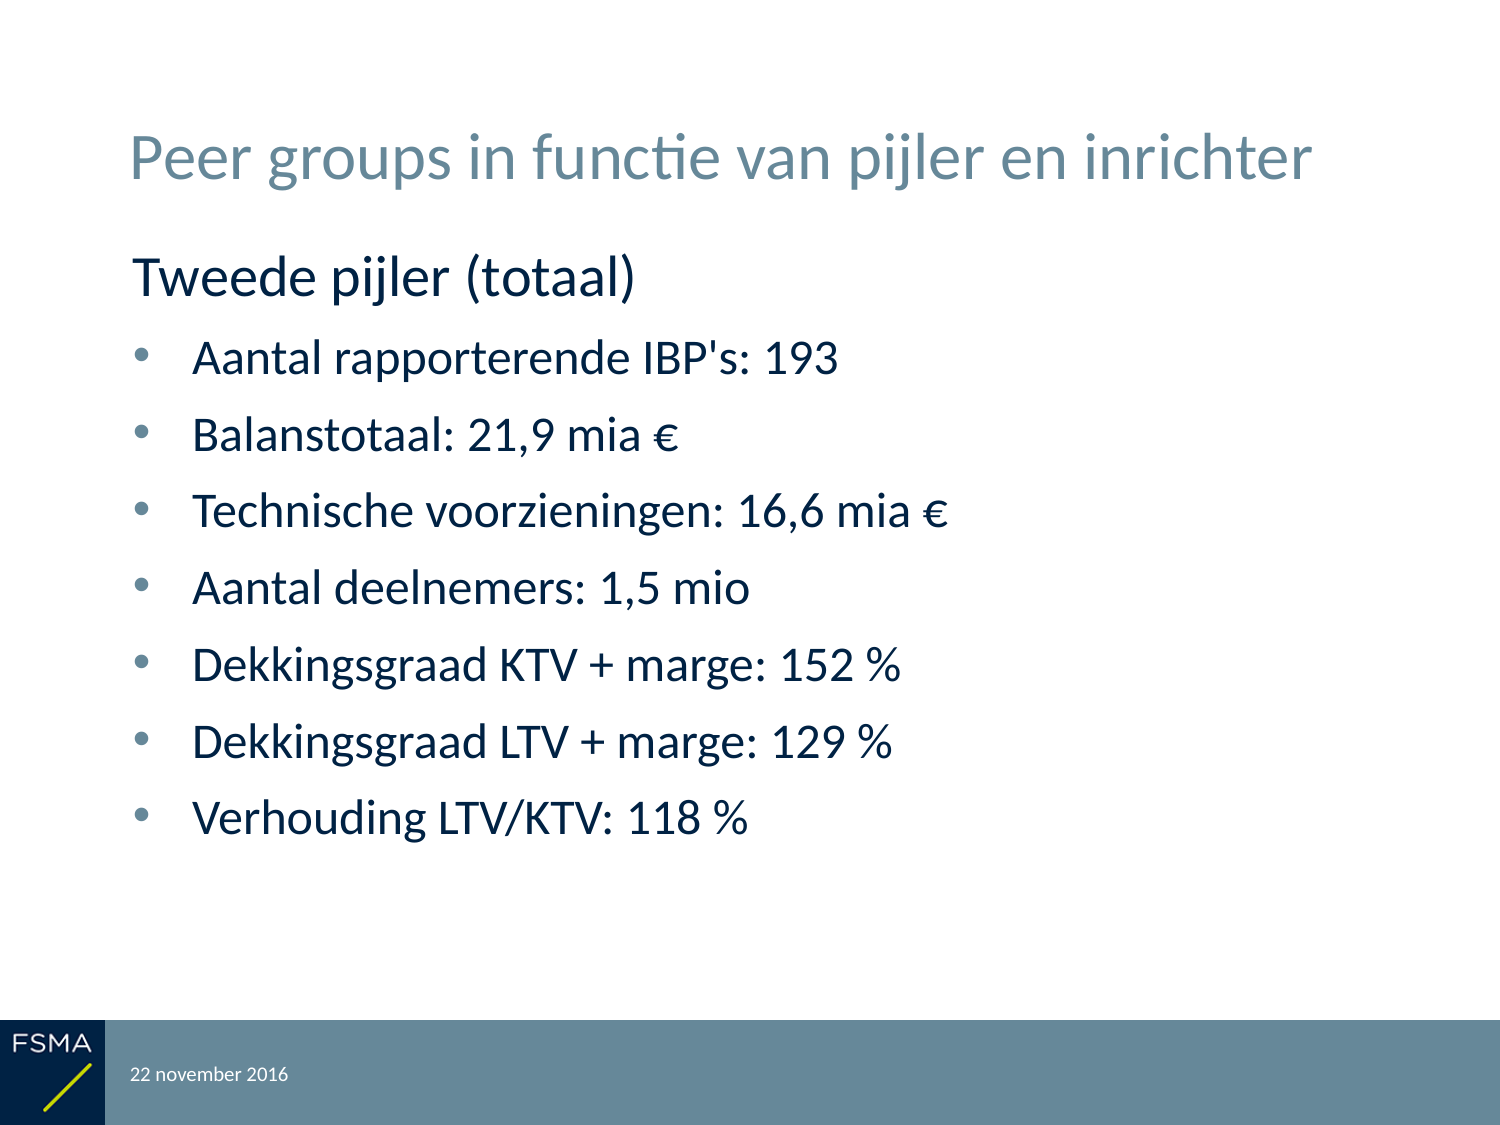

# Peer groups in functie van pijler en inrichter
Tweede pijler (totaal)
Aantal rapporterende IBP's: 193
Balanstotaal: 21,9 mia €
Technische voorzieningen: 16,6 mia €
Aantal deelnemers: 1,5 mio
Dekkingsgraad KTV + marge: 152 %
Dekkingsgraad LTV + marge: 129 %
Verhouding LTV/KTV: 118 %
22 november 2016
Rapportering over het boekjaar 2015
21